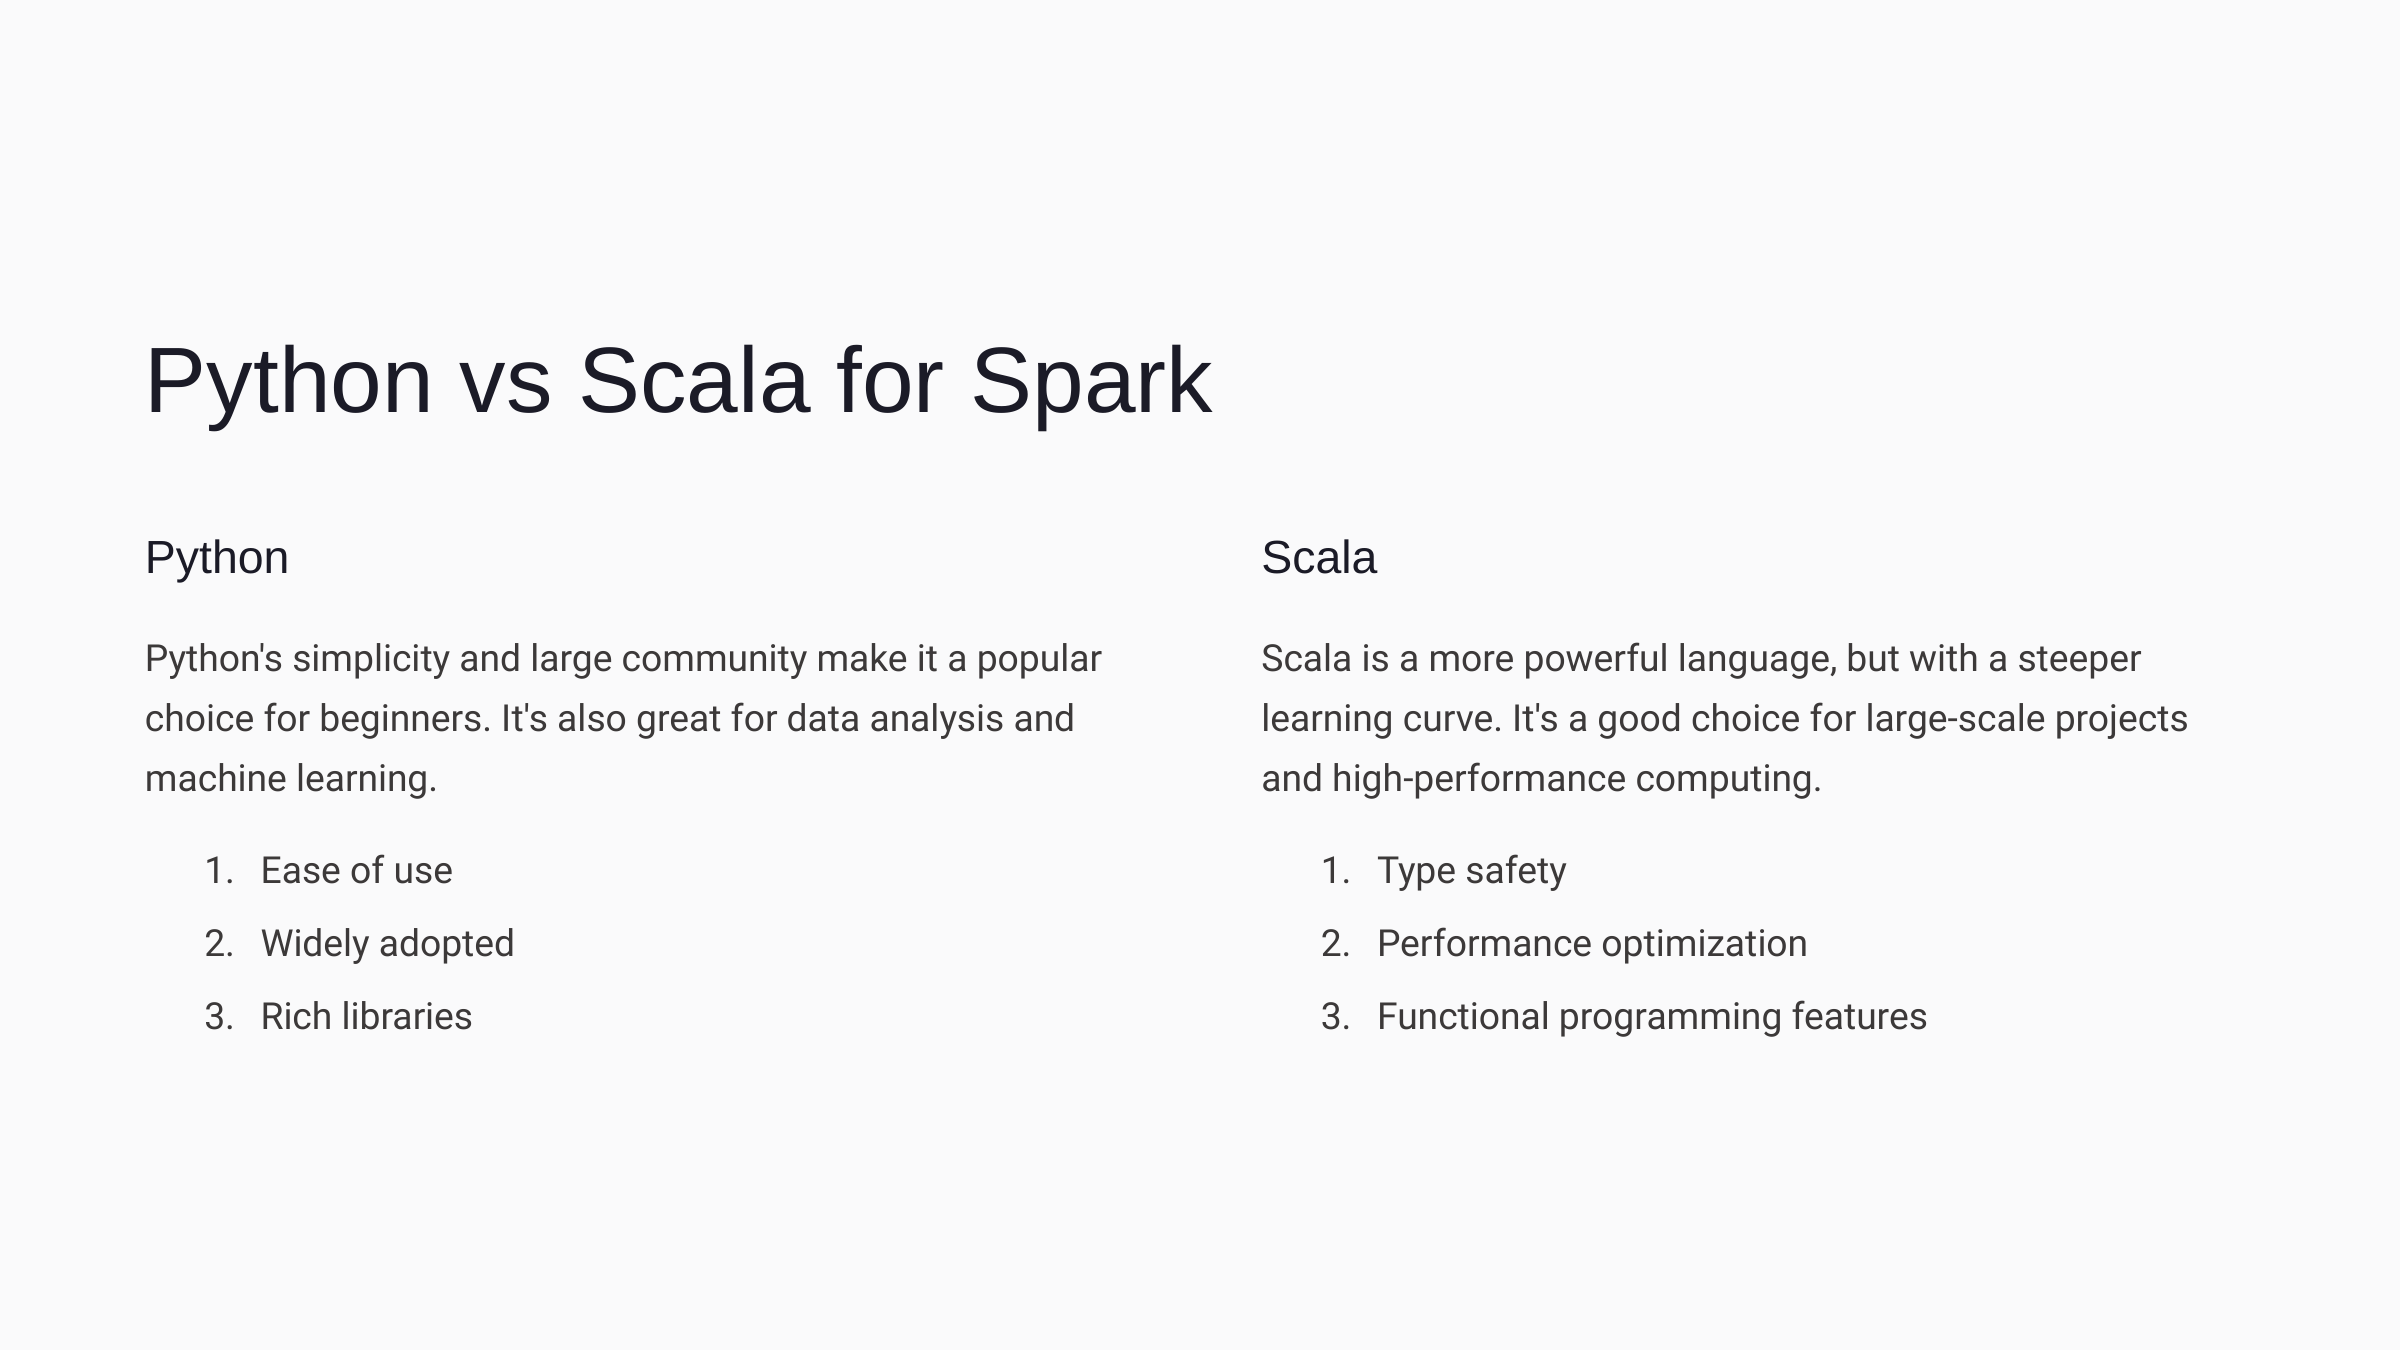

Python vs Scala for Spark
Python
Scala
Python's simplicity and large community make it a popular choice for beginners. It's also great for data analysis and machine learning.
Scala is a more powerful language, but with a steeper learning curve. It's a good choice for large-scale projects and high-performance computing.
Ease of use
Type safety
Widely adopted
Performance optimization
Rich libraries
Functional programming features